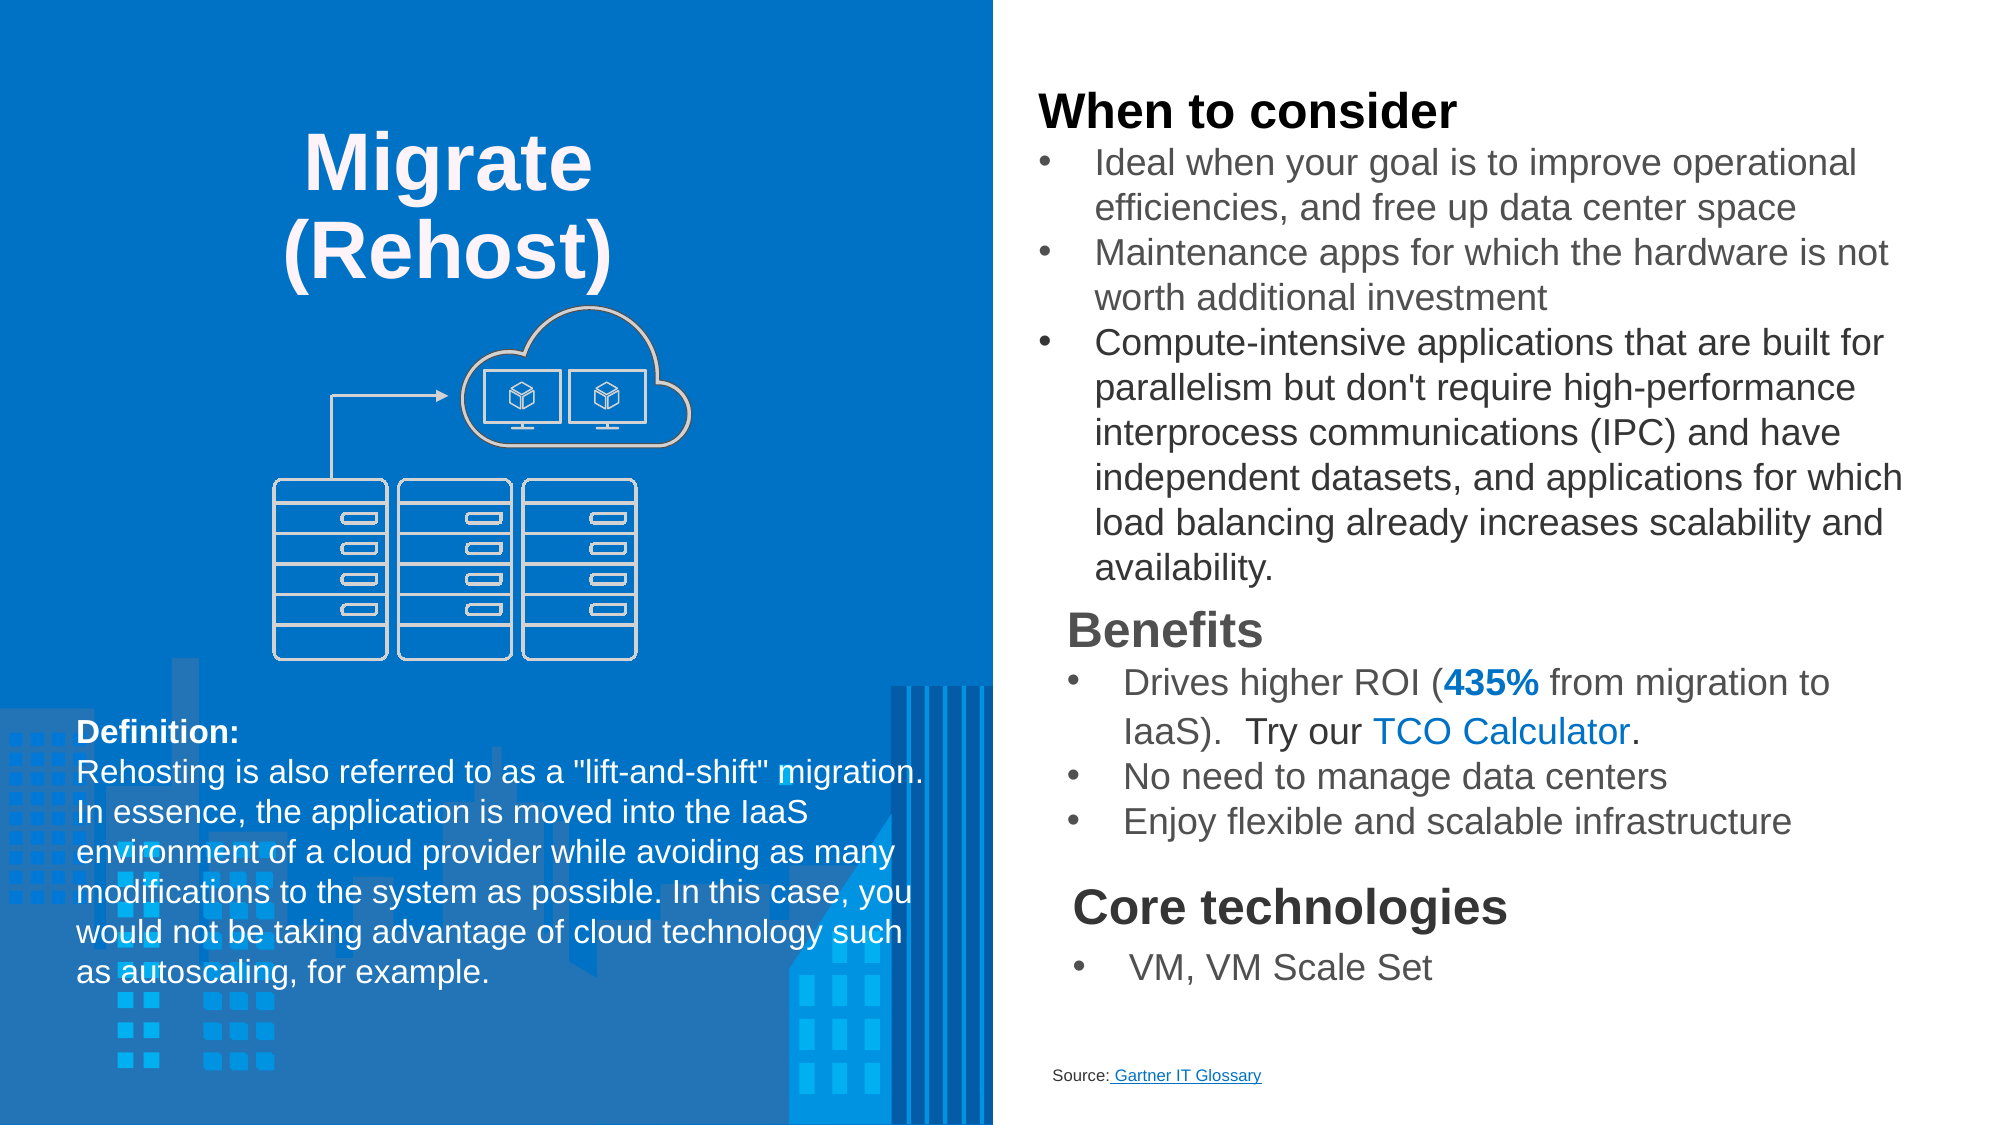

When to consider
Ideal when your goal is to improve operational efficiencies, and free up data center space
Maintenance apps for which the hardware is not worth additional investment
Compute-intensive applications that are built for parallelism but don't require high-performance interprocess communications (IPC) and have independent datasets, and applications for which load balancing already increases scalability and availability.
Migrate
(Rehost)

Benefits
Drives higher ROI (435% from migration to IaaS).  Try our TCO Calculator.
No need to manage data centers
Enjoy flexible and scalable infrastructure

Definition:
Rehosting is also referred to as a "lift-and-shift" migration. In essence, the application is moved into the IaaS environment of a cloud provider while avoiding as many modifications to the system as possible. In this case, you would not be taking advantage of cloud technology such as autoscaling, for example.

Core technologies
VM, VM Scale Set

Source: Gartner IT Glossary.